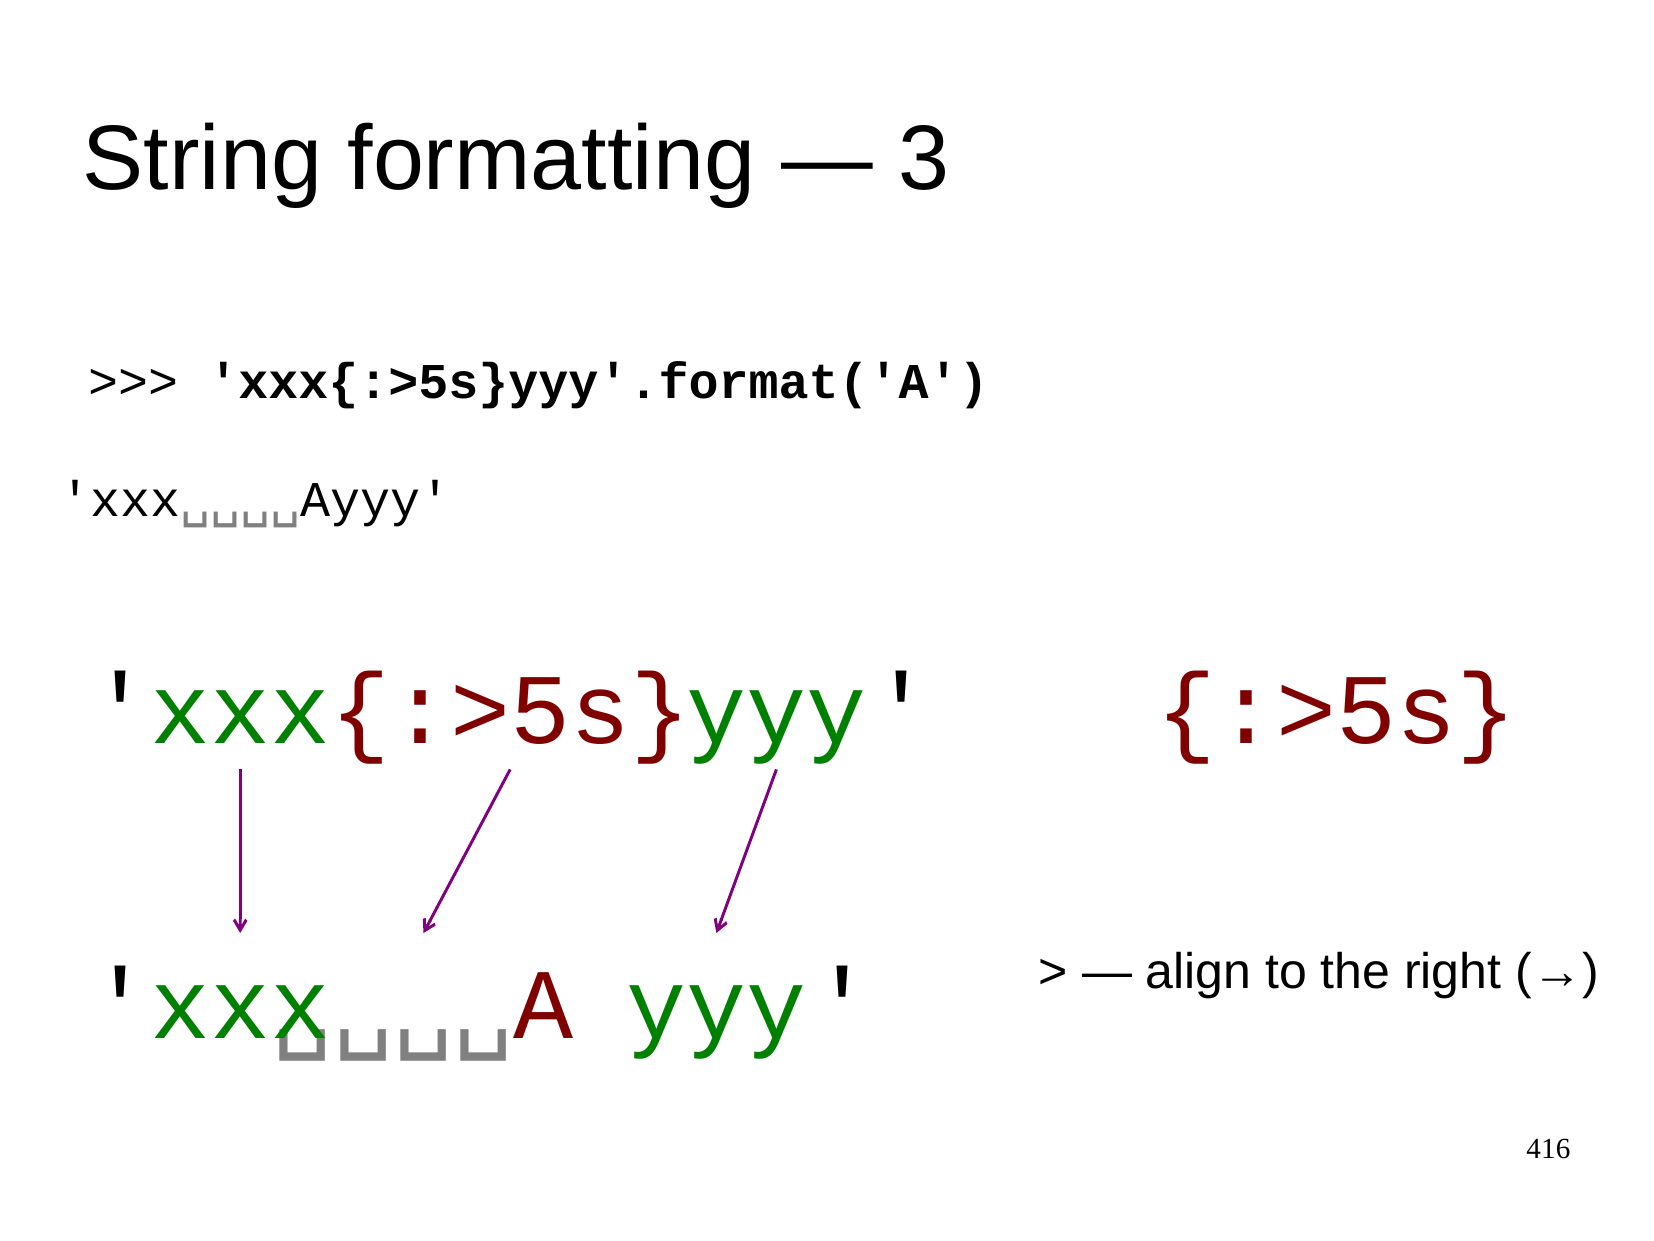

String formatting ― 3
>>>
'xxx{:>5s}yyy'.format('A')
'xxx␣␣␣␣Ayyy'
'
xxx
{:>5s}
yyy
'
{:>5s}
'
xxx
␣␣␣␣A
yyy
'
> ― align to the right (→)
416